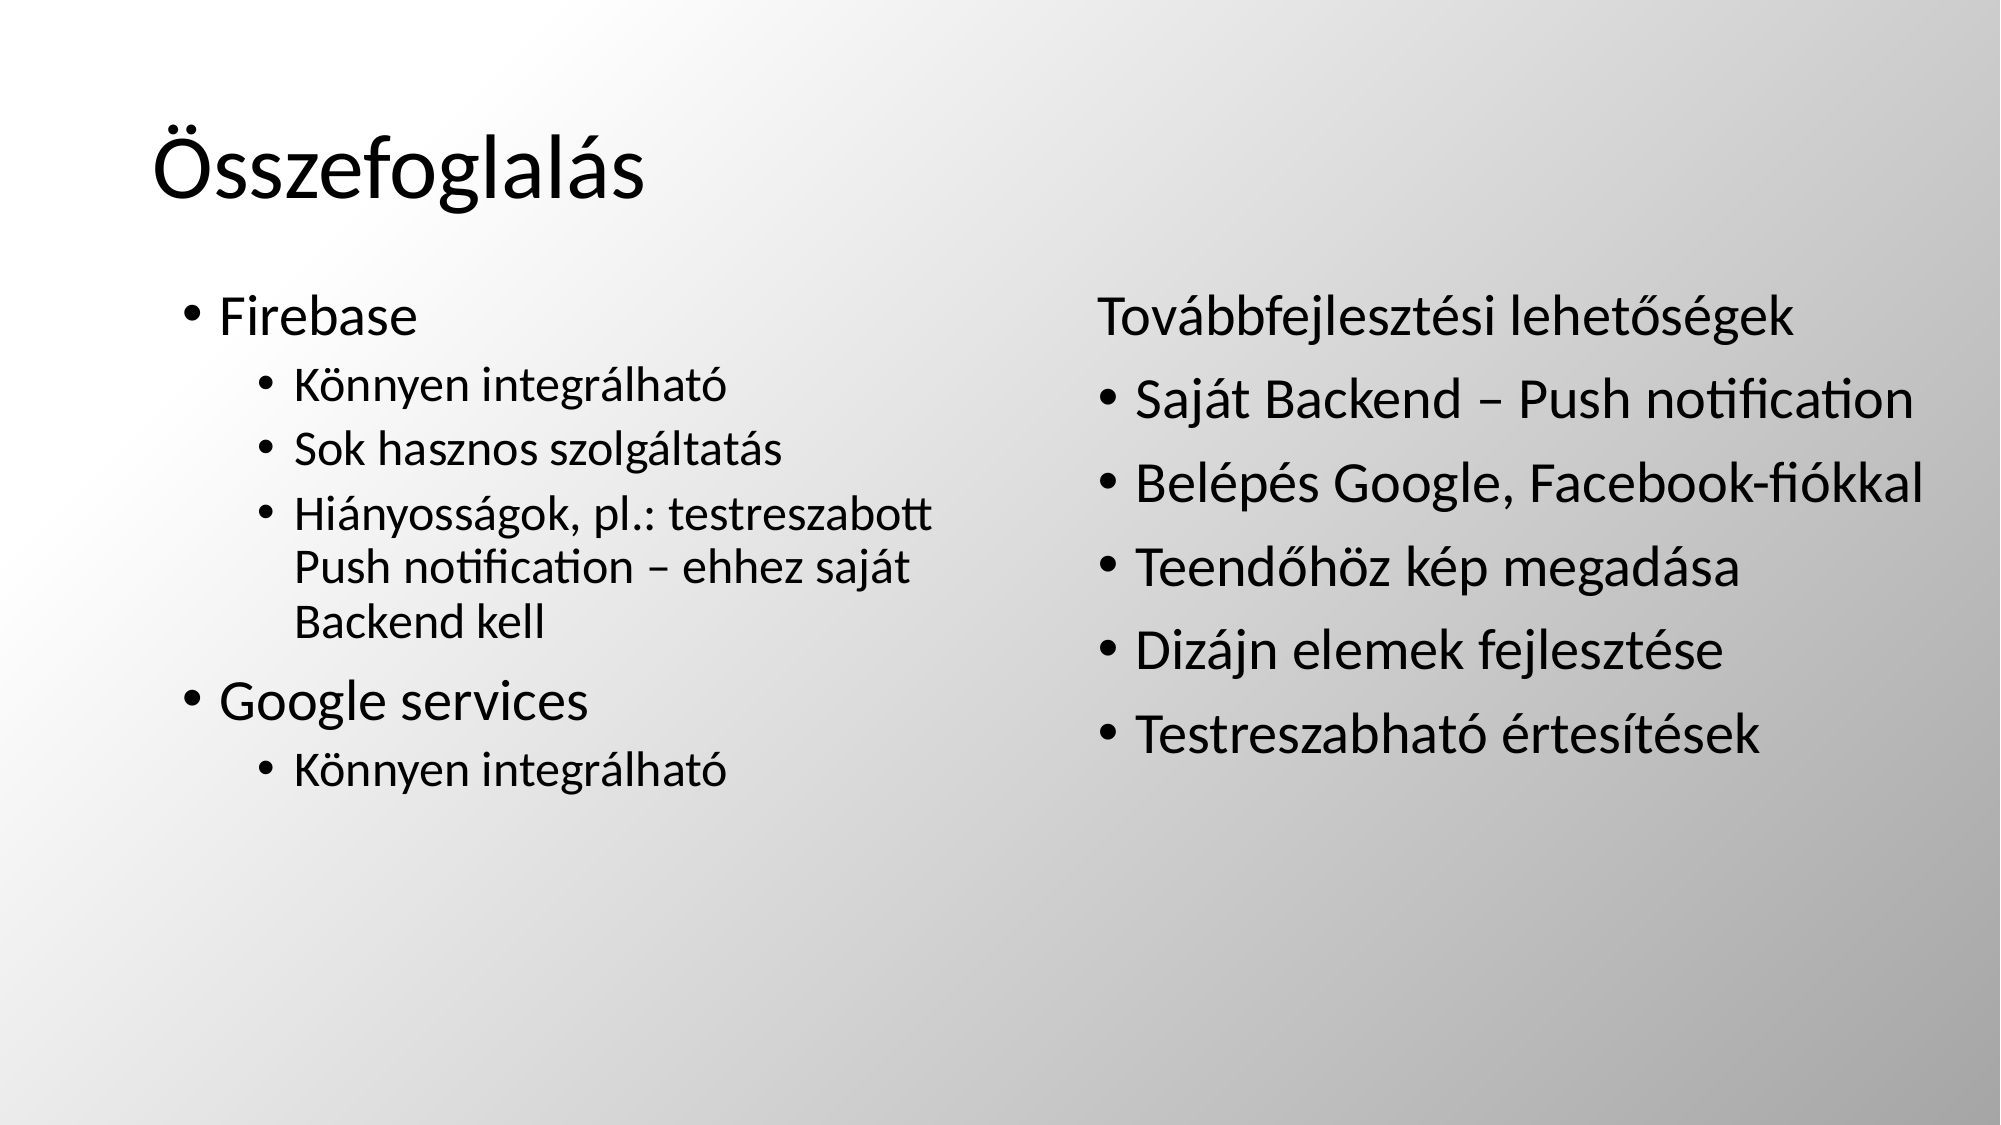

# Összefoglalás
Firebase
Könnyen integrálható
Sok hasznos szolgáltatás
Hiányosságok, pl.: testreszabott Push notification – ehhez saját Backend kell
Google services
Könnyen integrálható

Továbbfejlesztési lehetőségek
Saját Backend – Push notification
Belépés Google, Facebook-fiókkal
Teendőhöz kép megadása
Dizájn elemek fejlesztése
Testreszabható értesítések